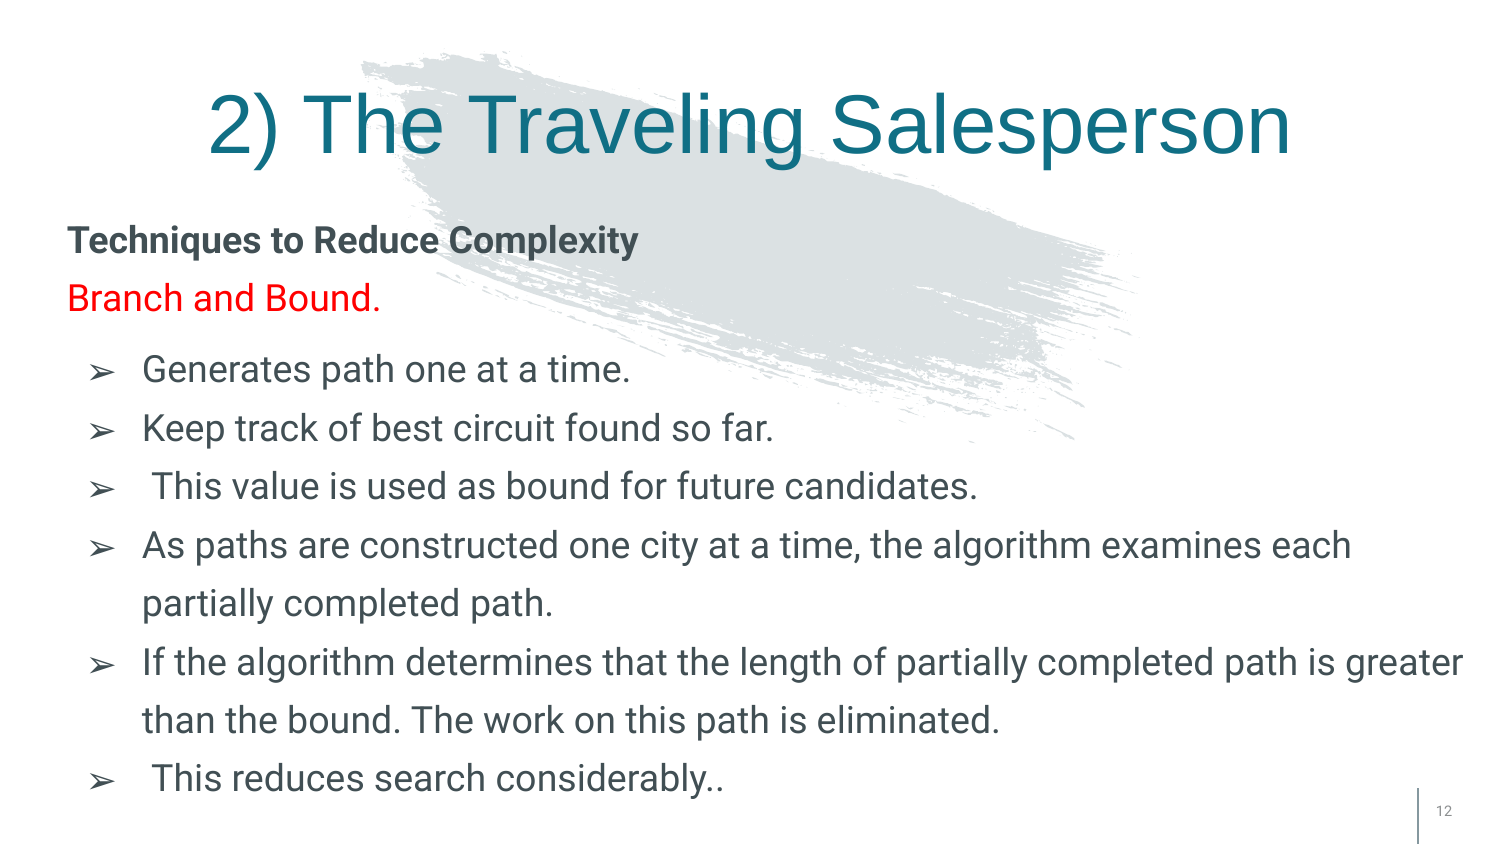

# 2) The Traveling Salesperson
Techniques to Reduce Complexity
Branch and Bound.
Generates path one at a time.
Keep track of best circuit found so far.
 This value is used as bound for future candidates.
As paths are constructed one city at a time, the algorithm examines each      partially completed path.
If the algorithm determines that the length of partially completed path is greater than the bound. The work on this path is eliminated.
 This reduces search considerably..
12